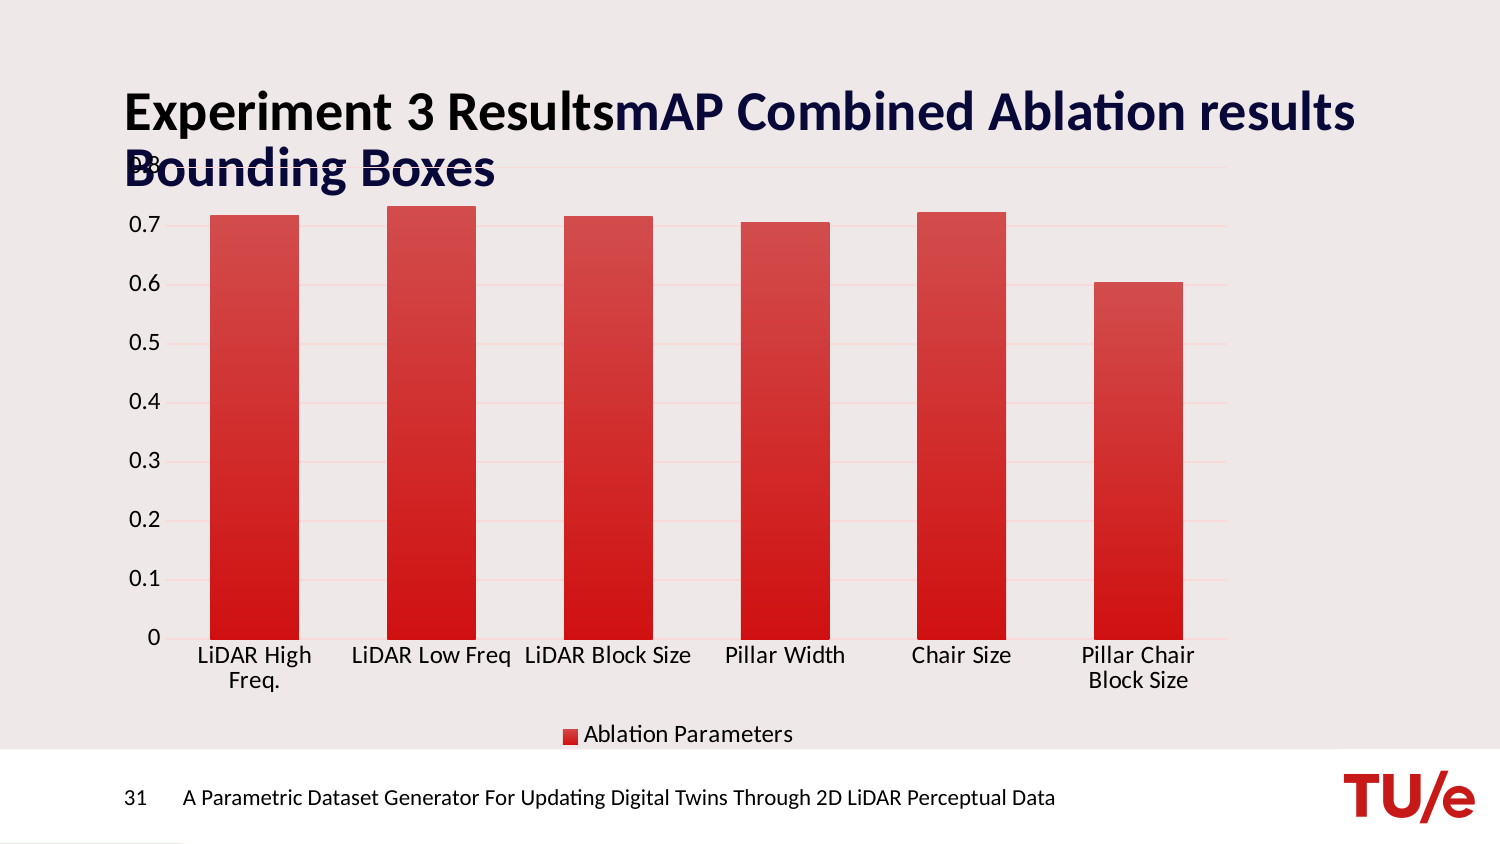

# Experiment 3 ResultsmAP Combined Ablation results Bounding Boxes

### Chart

| Category | Ablation Parameters |
|---|---|
| LiDAR High Freq. | 0.718955 |
| LiDAR Low Freq | 0.733617 |
| LiDAR Block Size | 0.71729 |
| Pillar Width | 0.70613 |
| Chair Size | 0.722779 |
| Pillar Chair Block Size | 0.604481 |

31
A Parametric Dataset Generator For Updating Digital Twins Through 2D LiDAR Perceptual Data